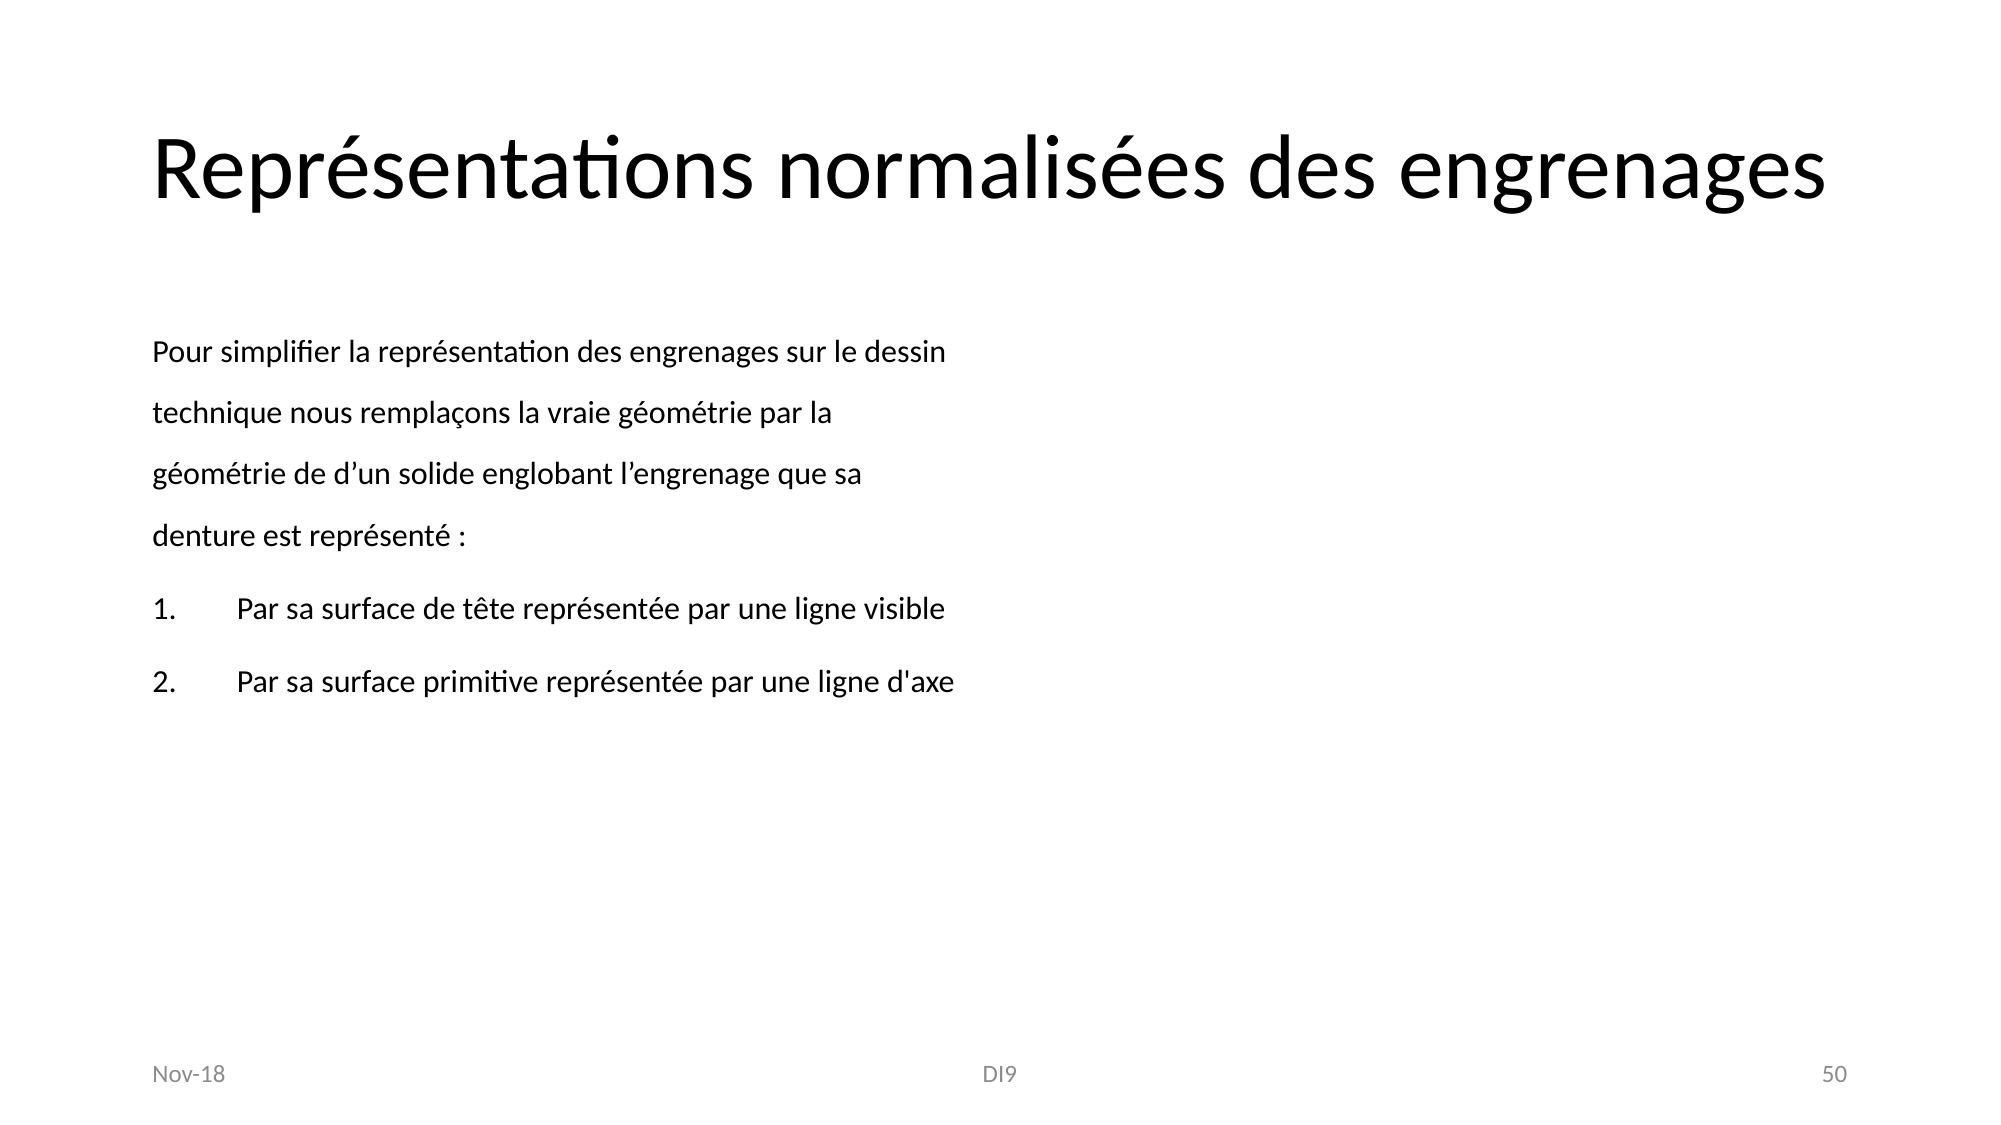

# Représentations normalisées des engrenages
Pour simplifier la représentation des engrenages sur le dessin technique nous remplaçons la vraie géométrie par la géométrie de d’un solide englobant l’engrenage que sa denture est représenté :
Par sa surface de tête représentée par une ligne visible
Par sa surface primitive représentée par une ligne d'axe
Donc ce solide est :
Pour les engrenage cylindrique : un cylindre
Pour les engrenage conique : un cône coupé
Pour les crémaillère : un parallélépipède

Nov-18
DI9
50